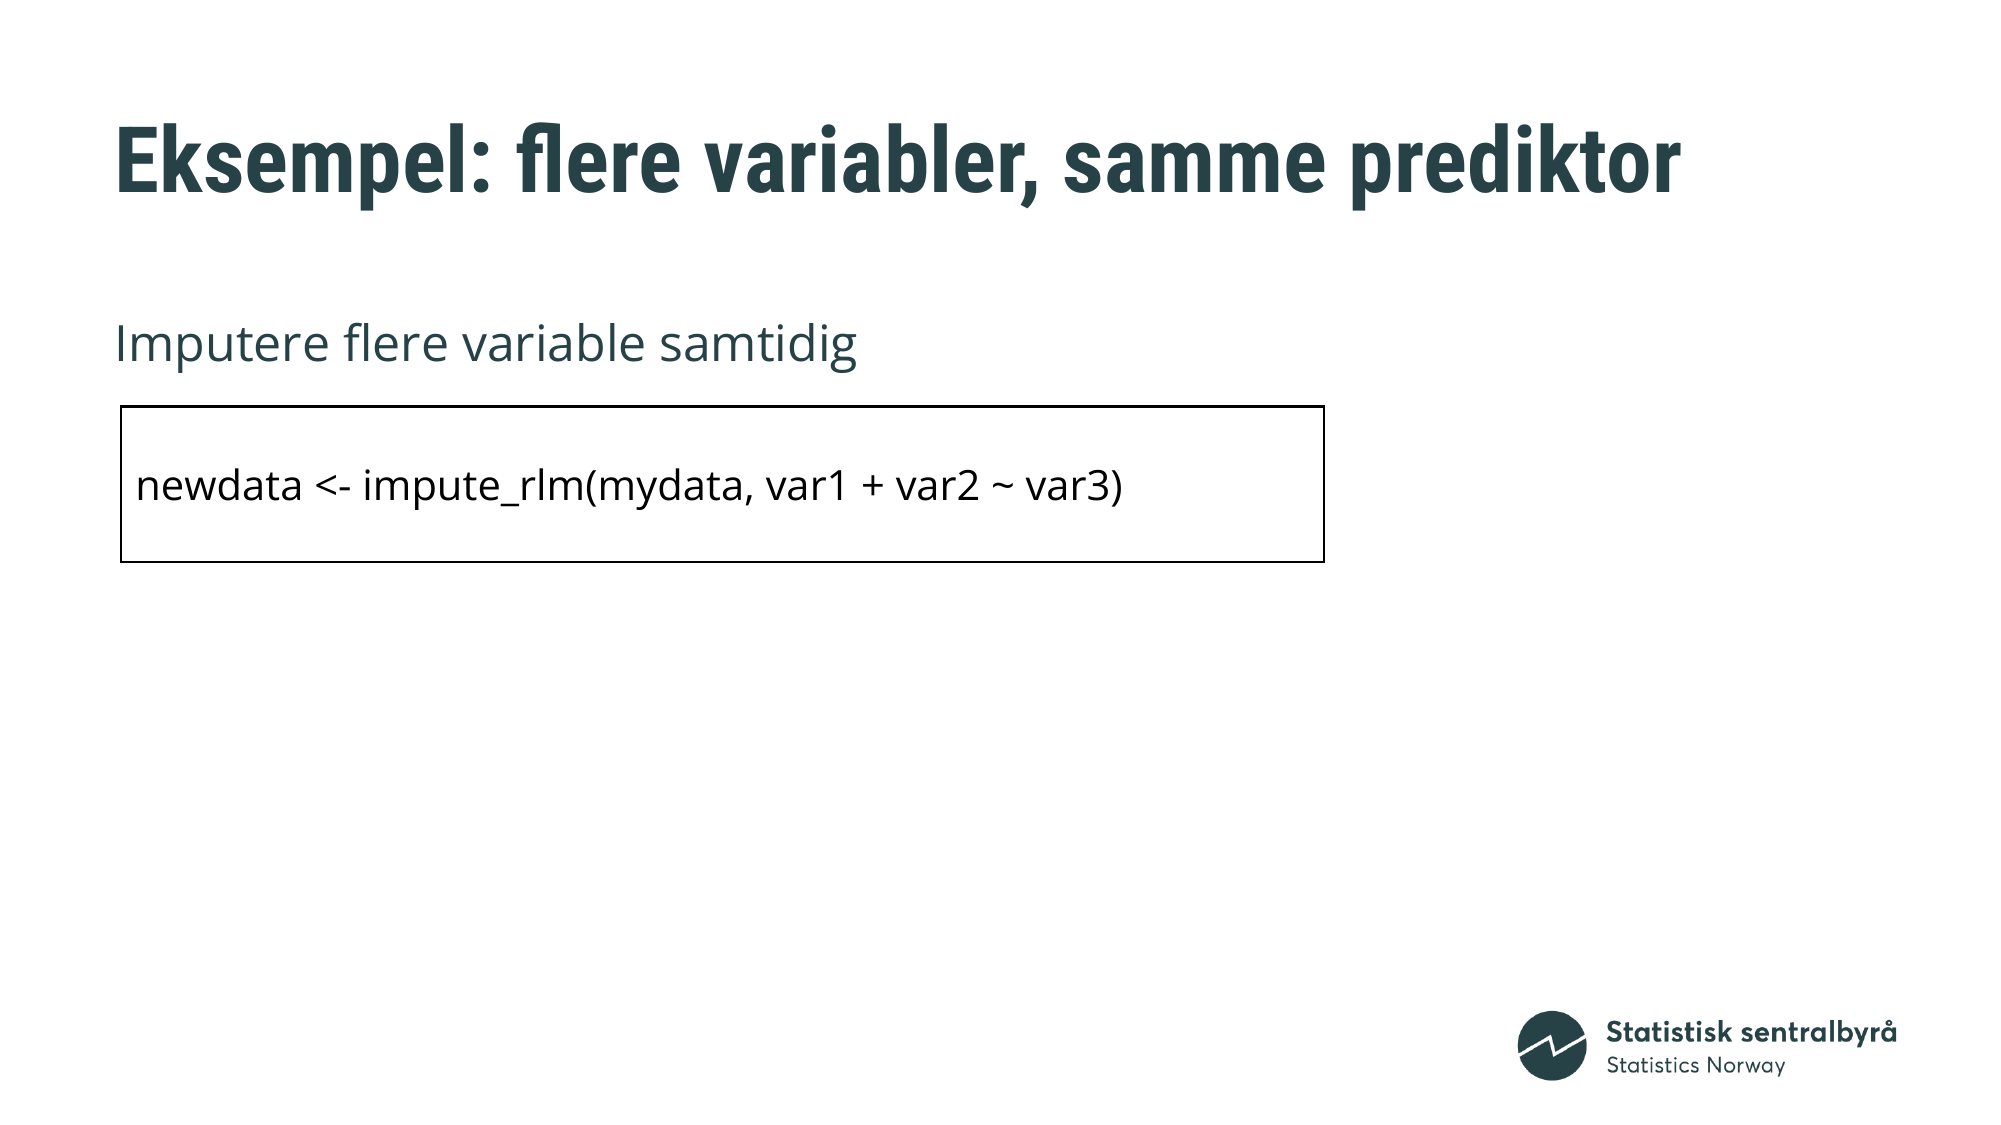

# Eksempel: flere variabler, samme prediktor
Imputere flere variable samtidig
newdata <- impute_rlm(mydata, var1 + var2 ~ var3)